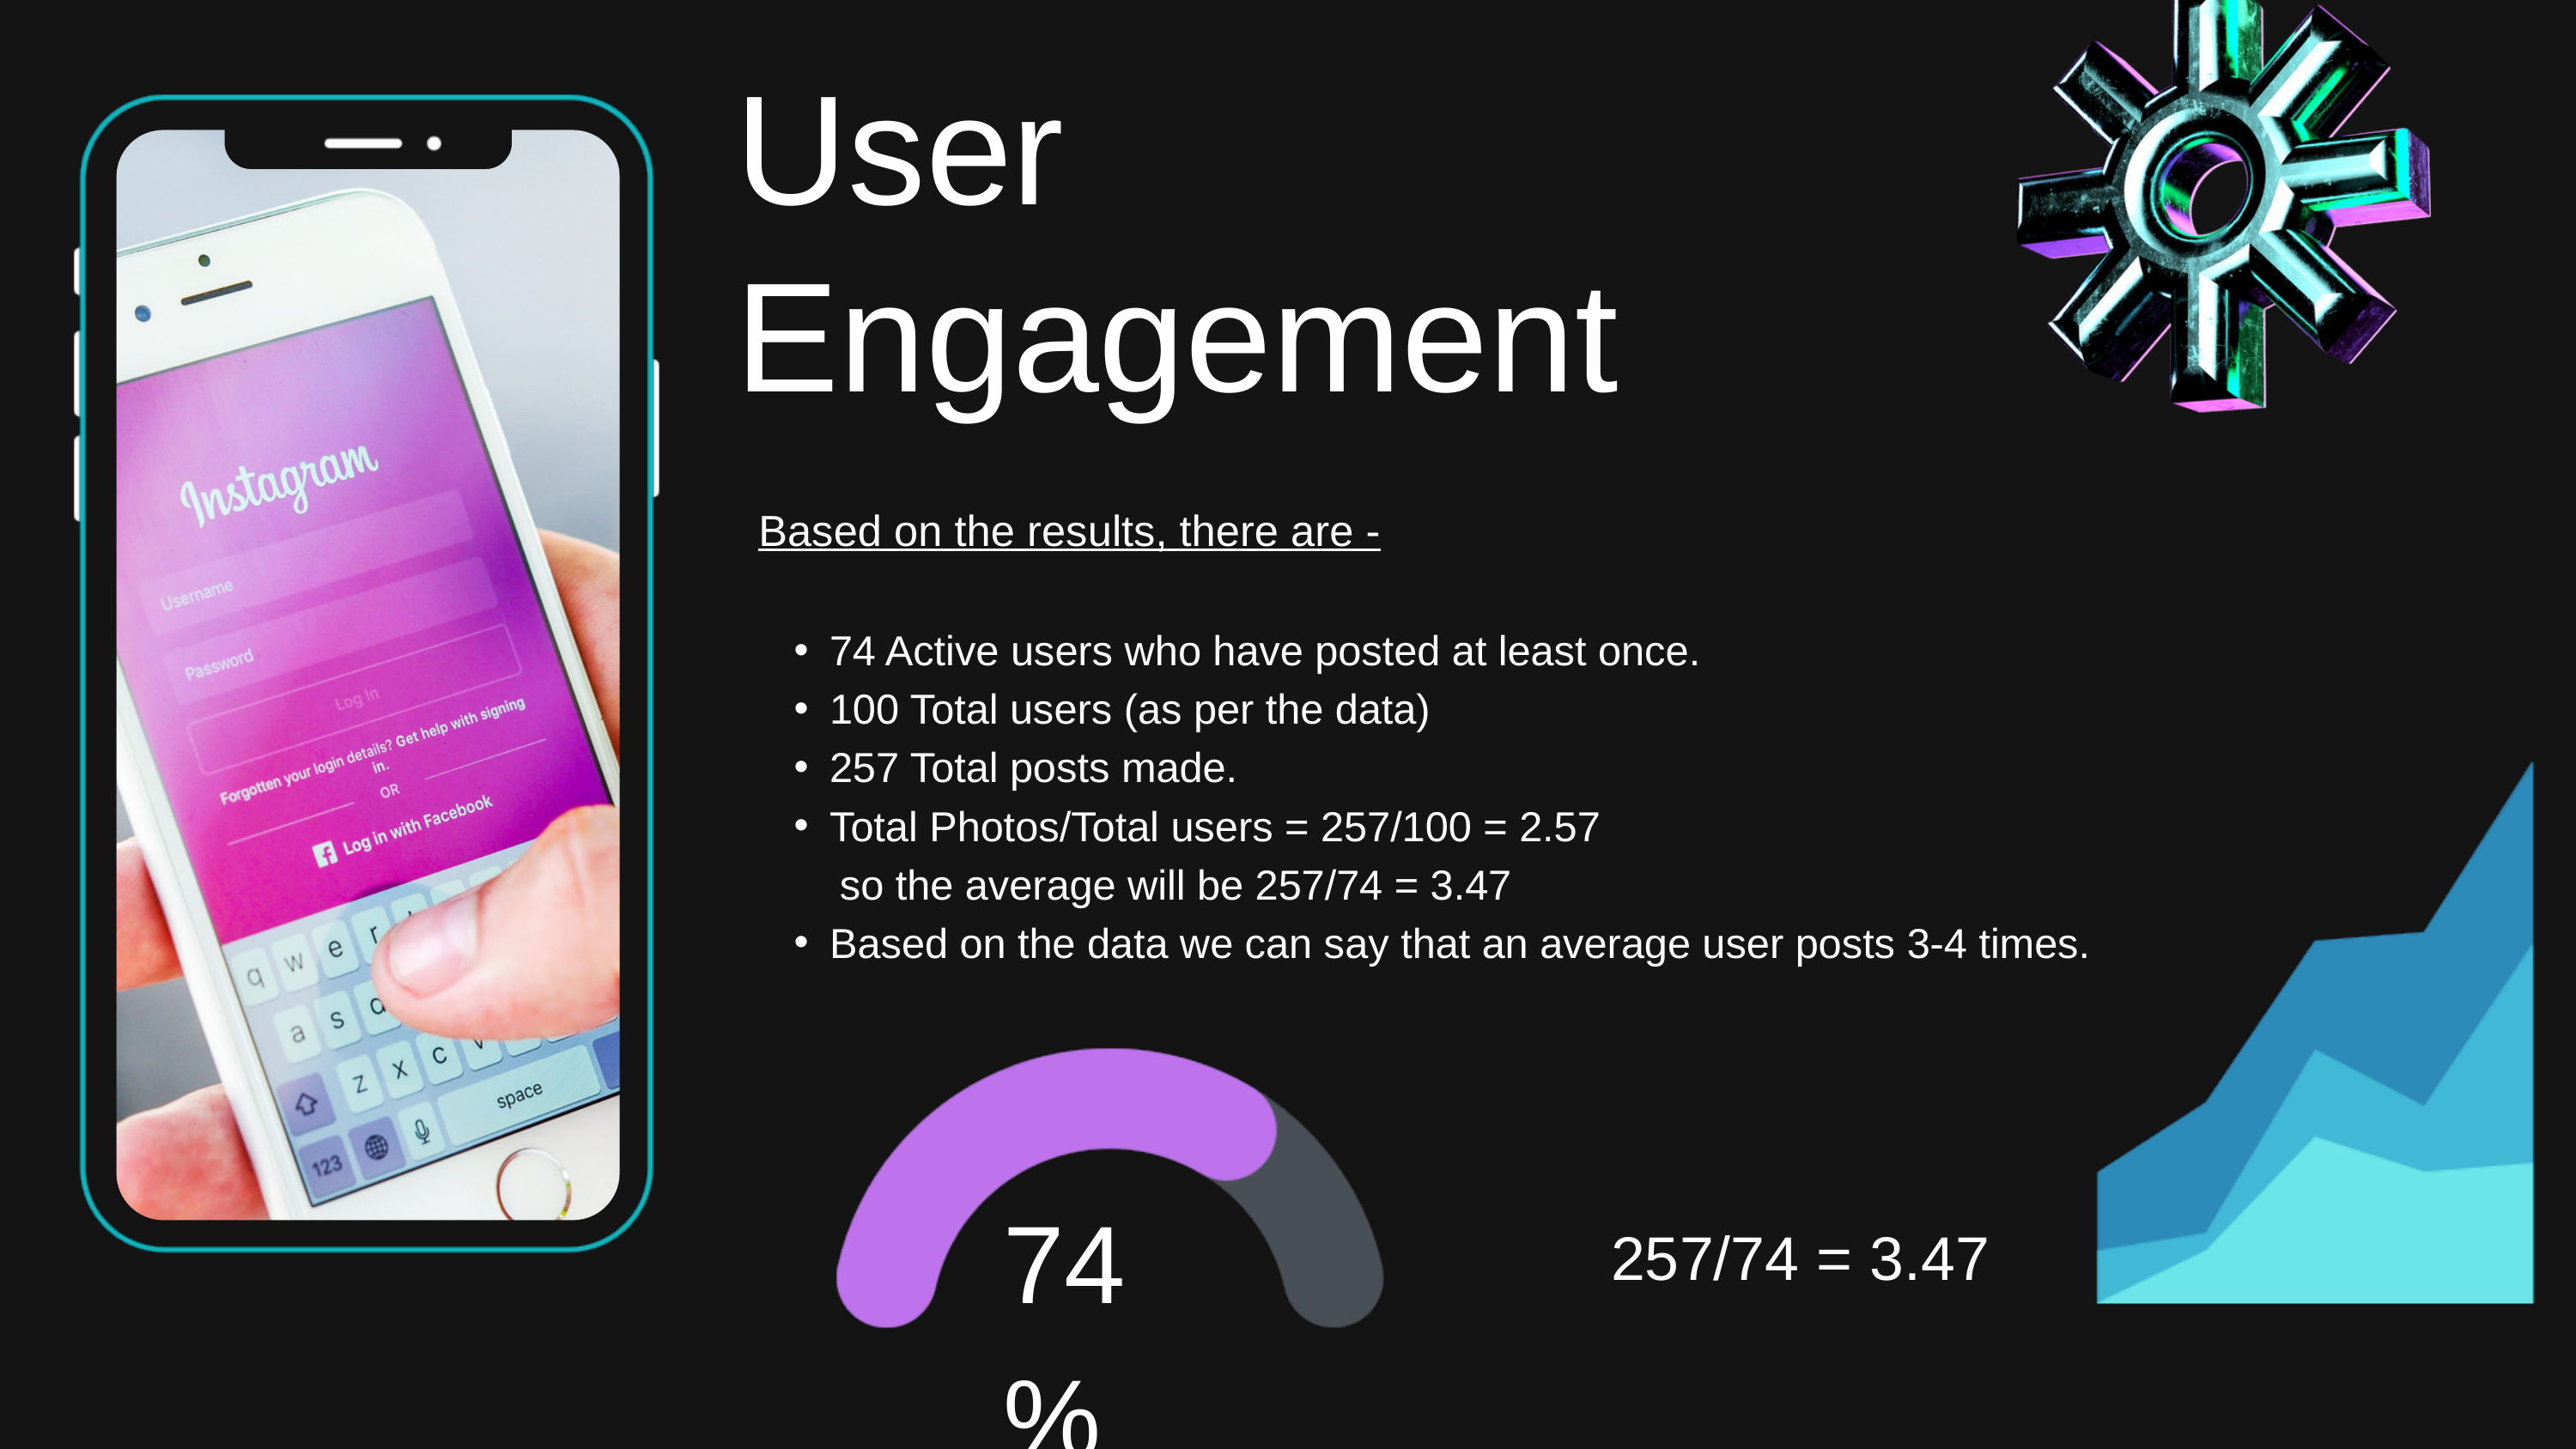

User Engagement

Based on the results, there are -

74 Active users who have posted at least once.
100 Total users (as per the data)
257 Total posts made.
Total Photos/Total users = 257/100 = 2.57
       so the average will be 257/74 = 3.47
Based on the data we can say that an average user posts 3-4 times.

74%
257/74 = 3.47